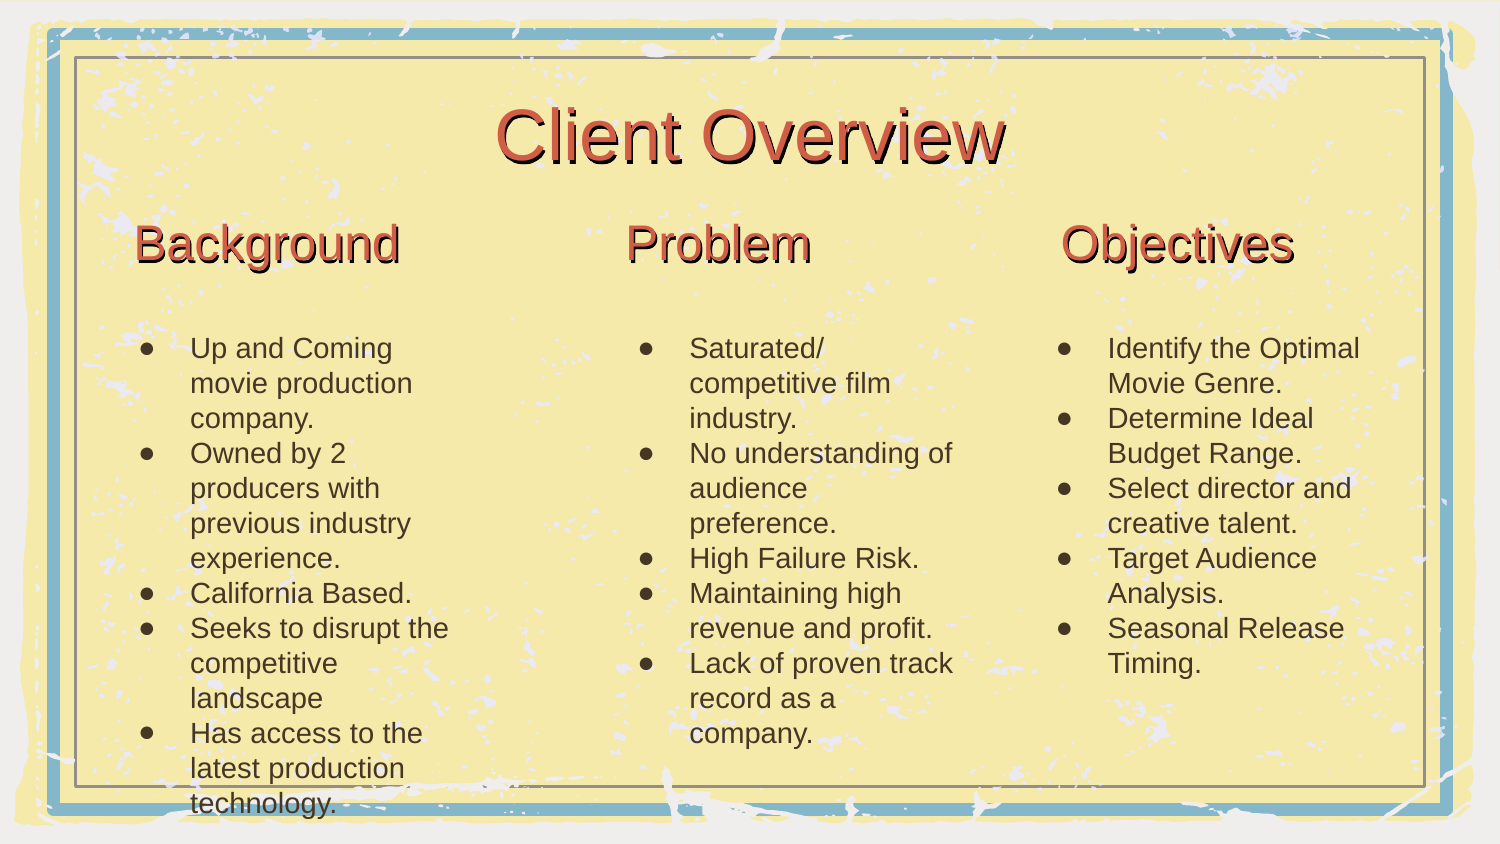

# Client Overview
Background
Problem
Objectives
Up and Coming movie production company.
Owned by 2 producers with previous industry experience.
California Based.
Seeks to disrupt the competitive landscape
Has access to the latest production technology.
Saturated/competitive film industry.
No understanding of audience preference.
High Failure Risk.
Maintaining high revenue and profit.
Lack of proven track record as a company.
Identify the Optimal Movie Genre.
Determine Ideal Budget Range.
Select director and creative talent.
Target Audience Analysis.
Seasonal Release Timing.